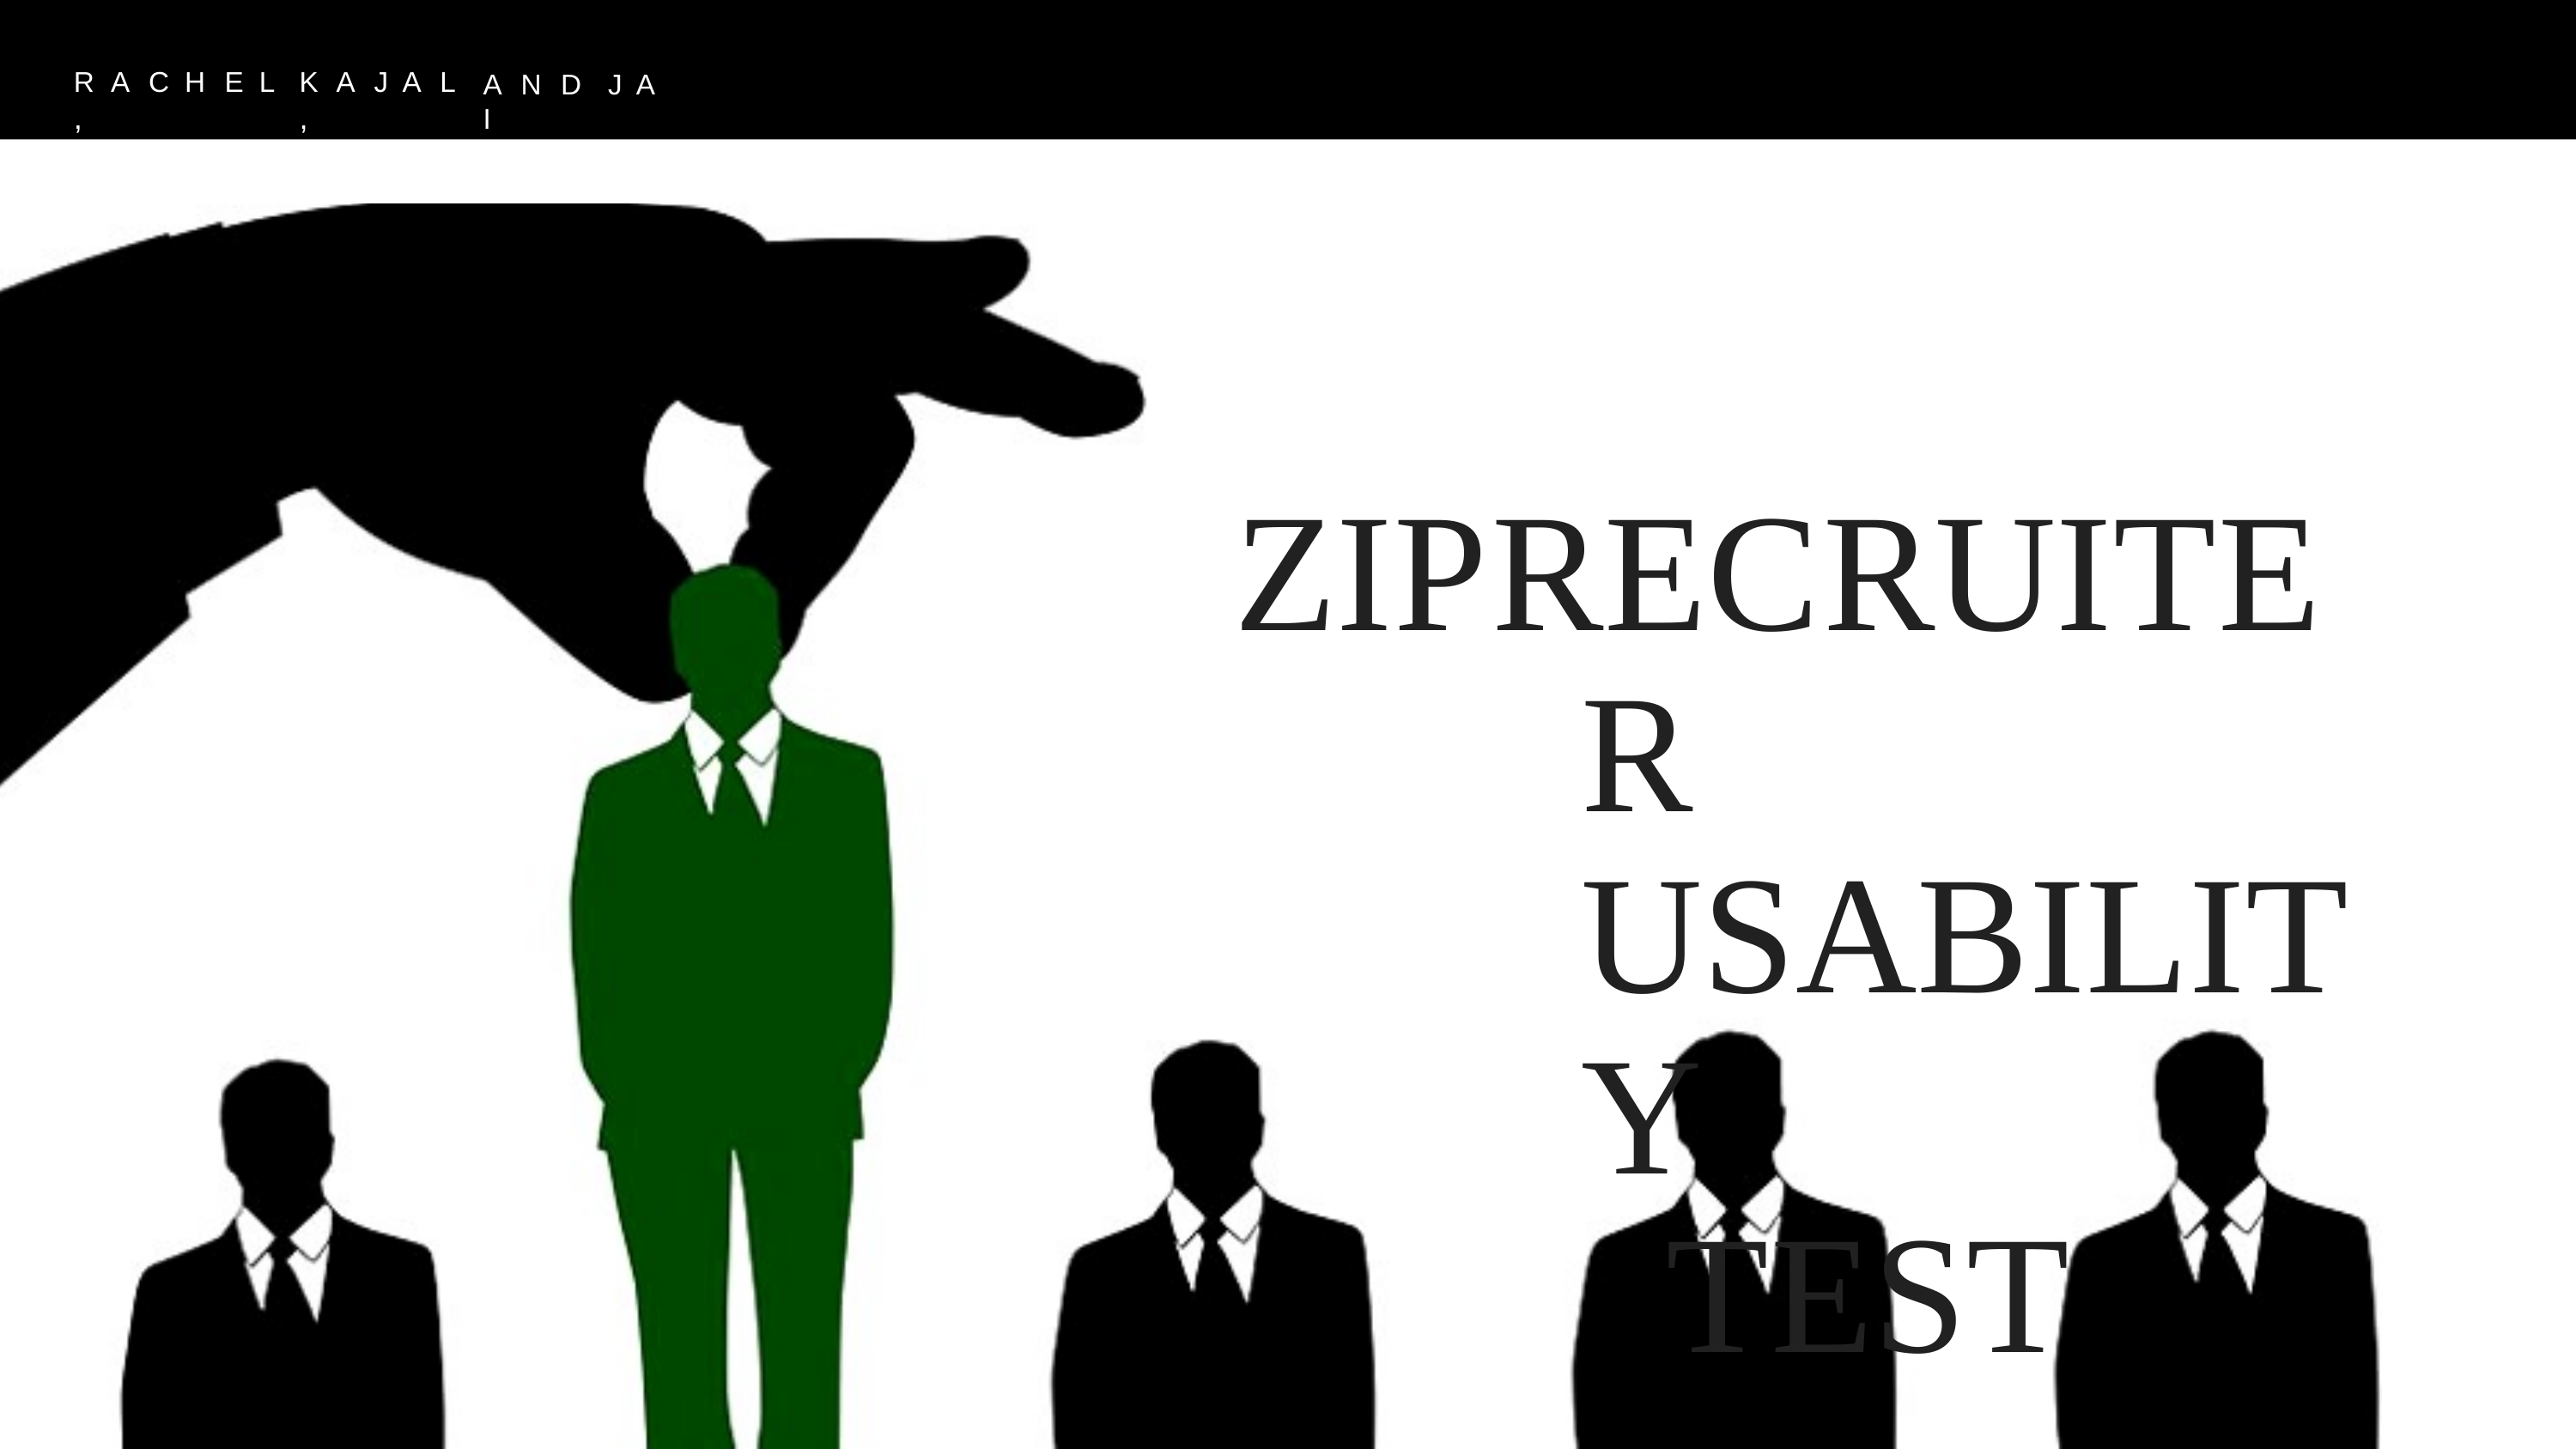

R A C H E L ,
K A J A L ,
A N D	J A I

ZIPRECRUITER  USABILITY
TEST
UX Research Final Project